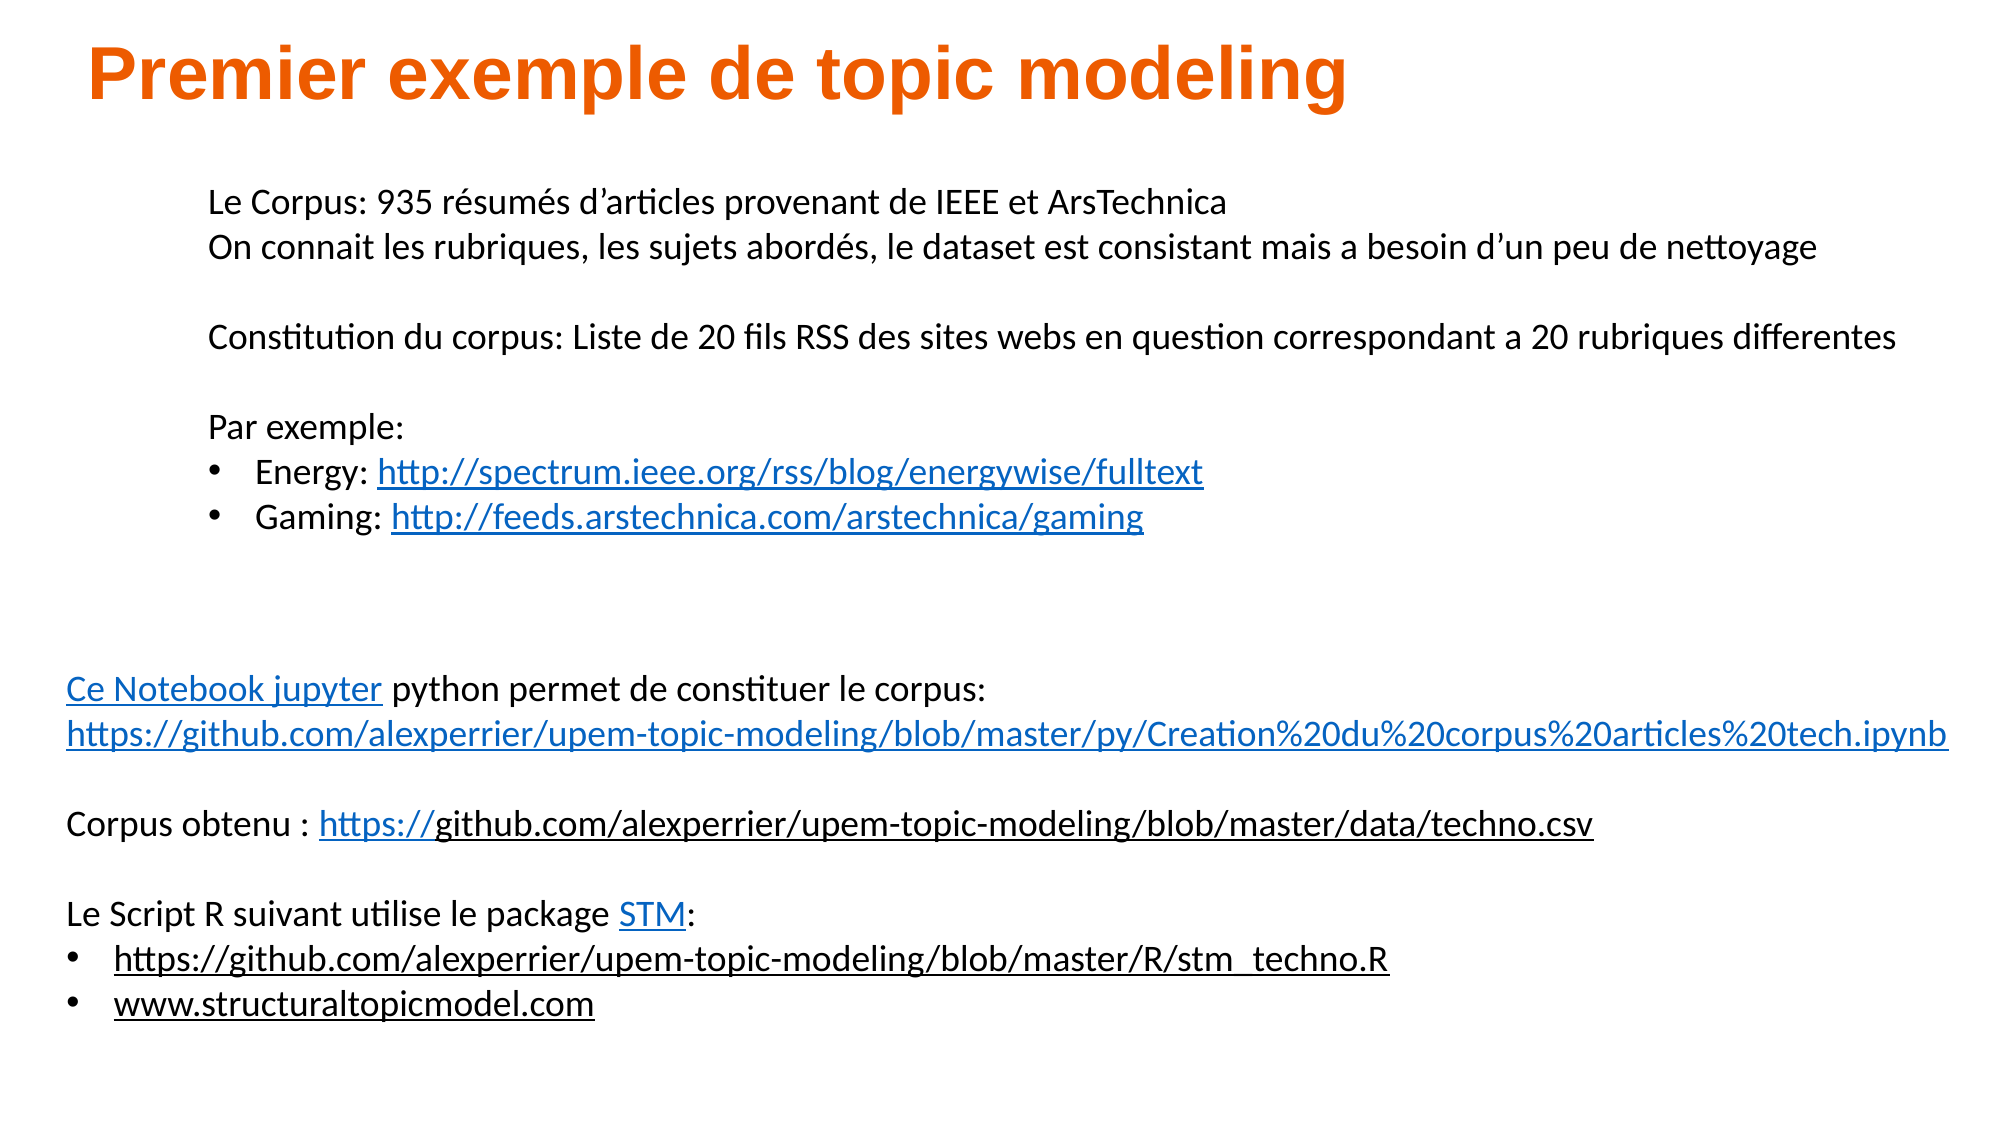

Premier exemple de topic modeling
Le Corpus: 935 résumés d’articles provenant de IEEE et ArsTechnica
On connait les rubriques, les sujets abordés, le dataset est consistant mais a besoin d’un peu de nettoyage

Constitution du corpus: Liste de 20 fils RSS des sites webs en question correspondant a 20 rubriques differentes

Par exemple:
Energy: http://spectrum.ieee.org/rss/blog/energywise/fulltext
Gaming: http://feeds.arstechnica.com/arstechnica/gaming
Ce Notebook jupyter python permet de constituer le corpus:
https://github.com/alexperrier/upem-topic-modeling/blob/master/py/Creation%20du%20corpus%20articles%20tech.ipynb

Corpus obtenu : https://github.com/alexperrier/upem-topic-modeling/blob/master/data/techno.csv

Le Script R suivant utilise le package STM:
https://github.com/alexperrier/upem-topic-modeling/blob/master/R/stm_techno.R
www.structuraltopicmodel.com